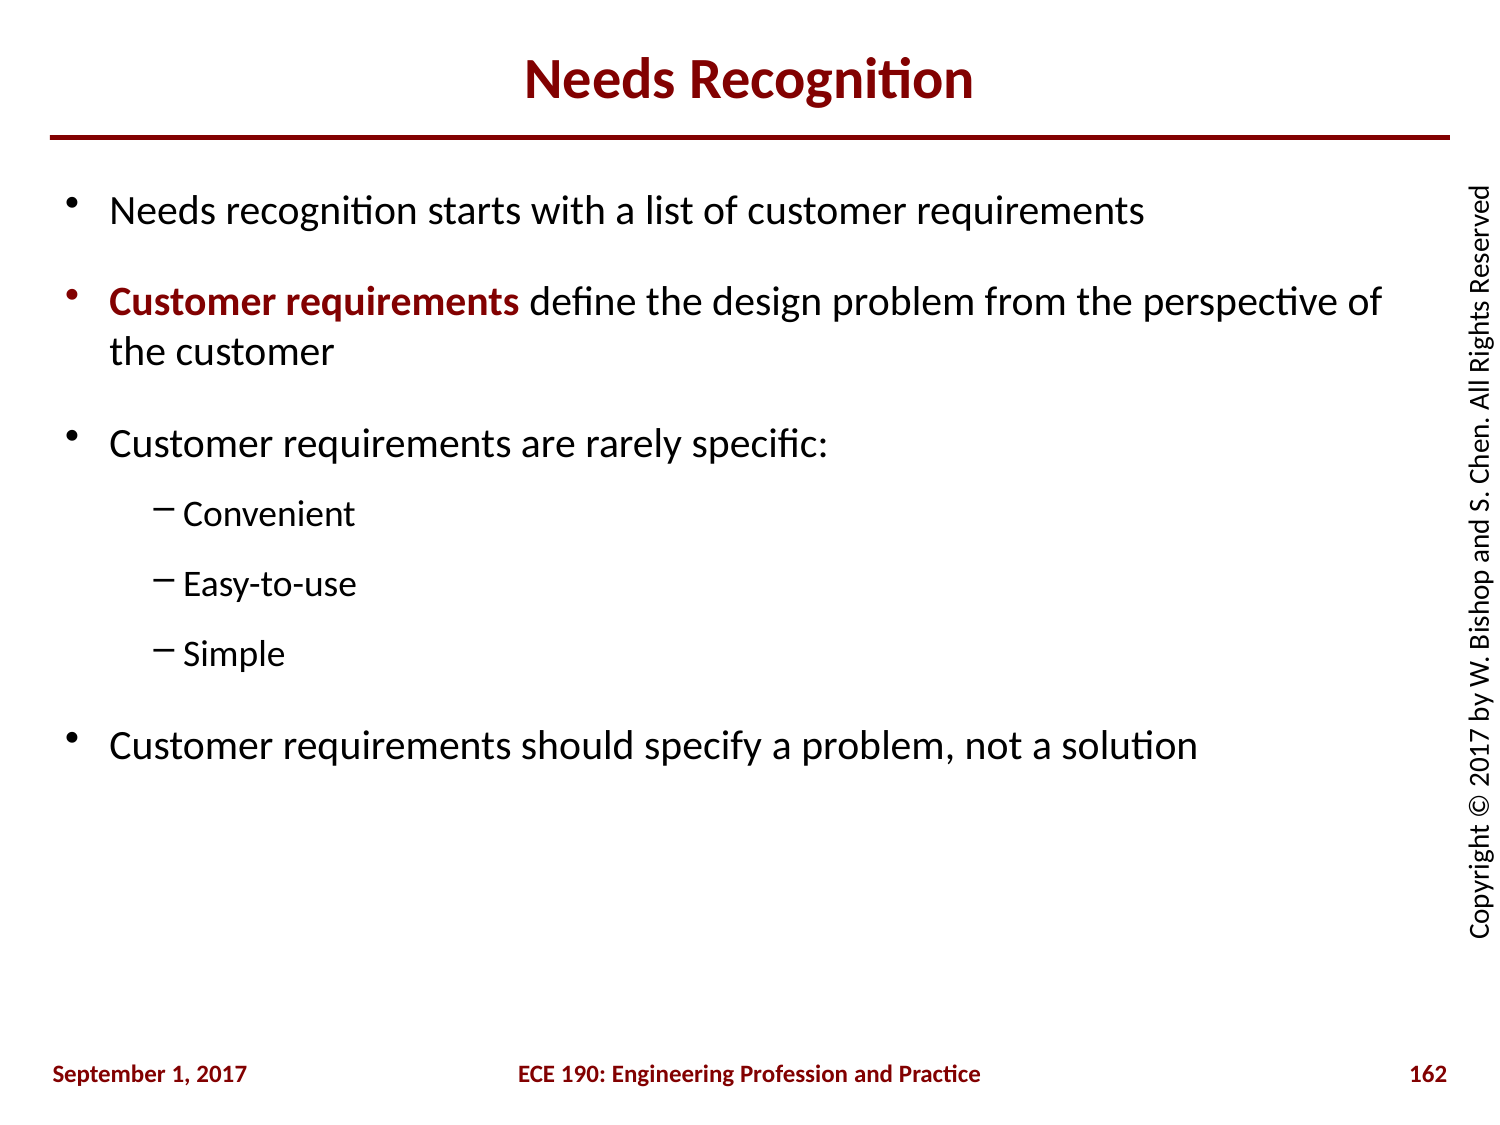

# Needs Recognition
Needs recognition starts with a list of customer requirements
Customer requirements define the design problem from the perspective of the customer
Customer requirements are rarely specific:
Convenient
Easy-to-use
Simple
Customer requirements should specify a problem, not a solution
September 1, 2017
ECE 190: Engineering Profession and Practice
162